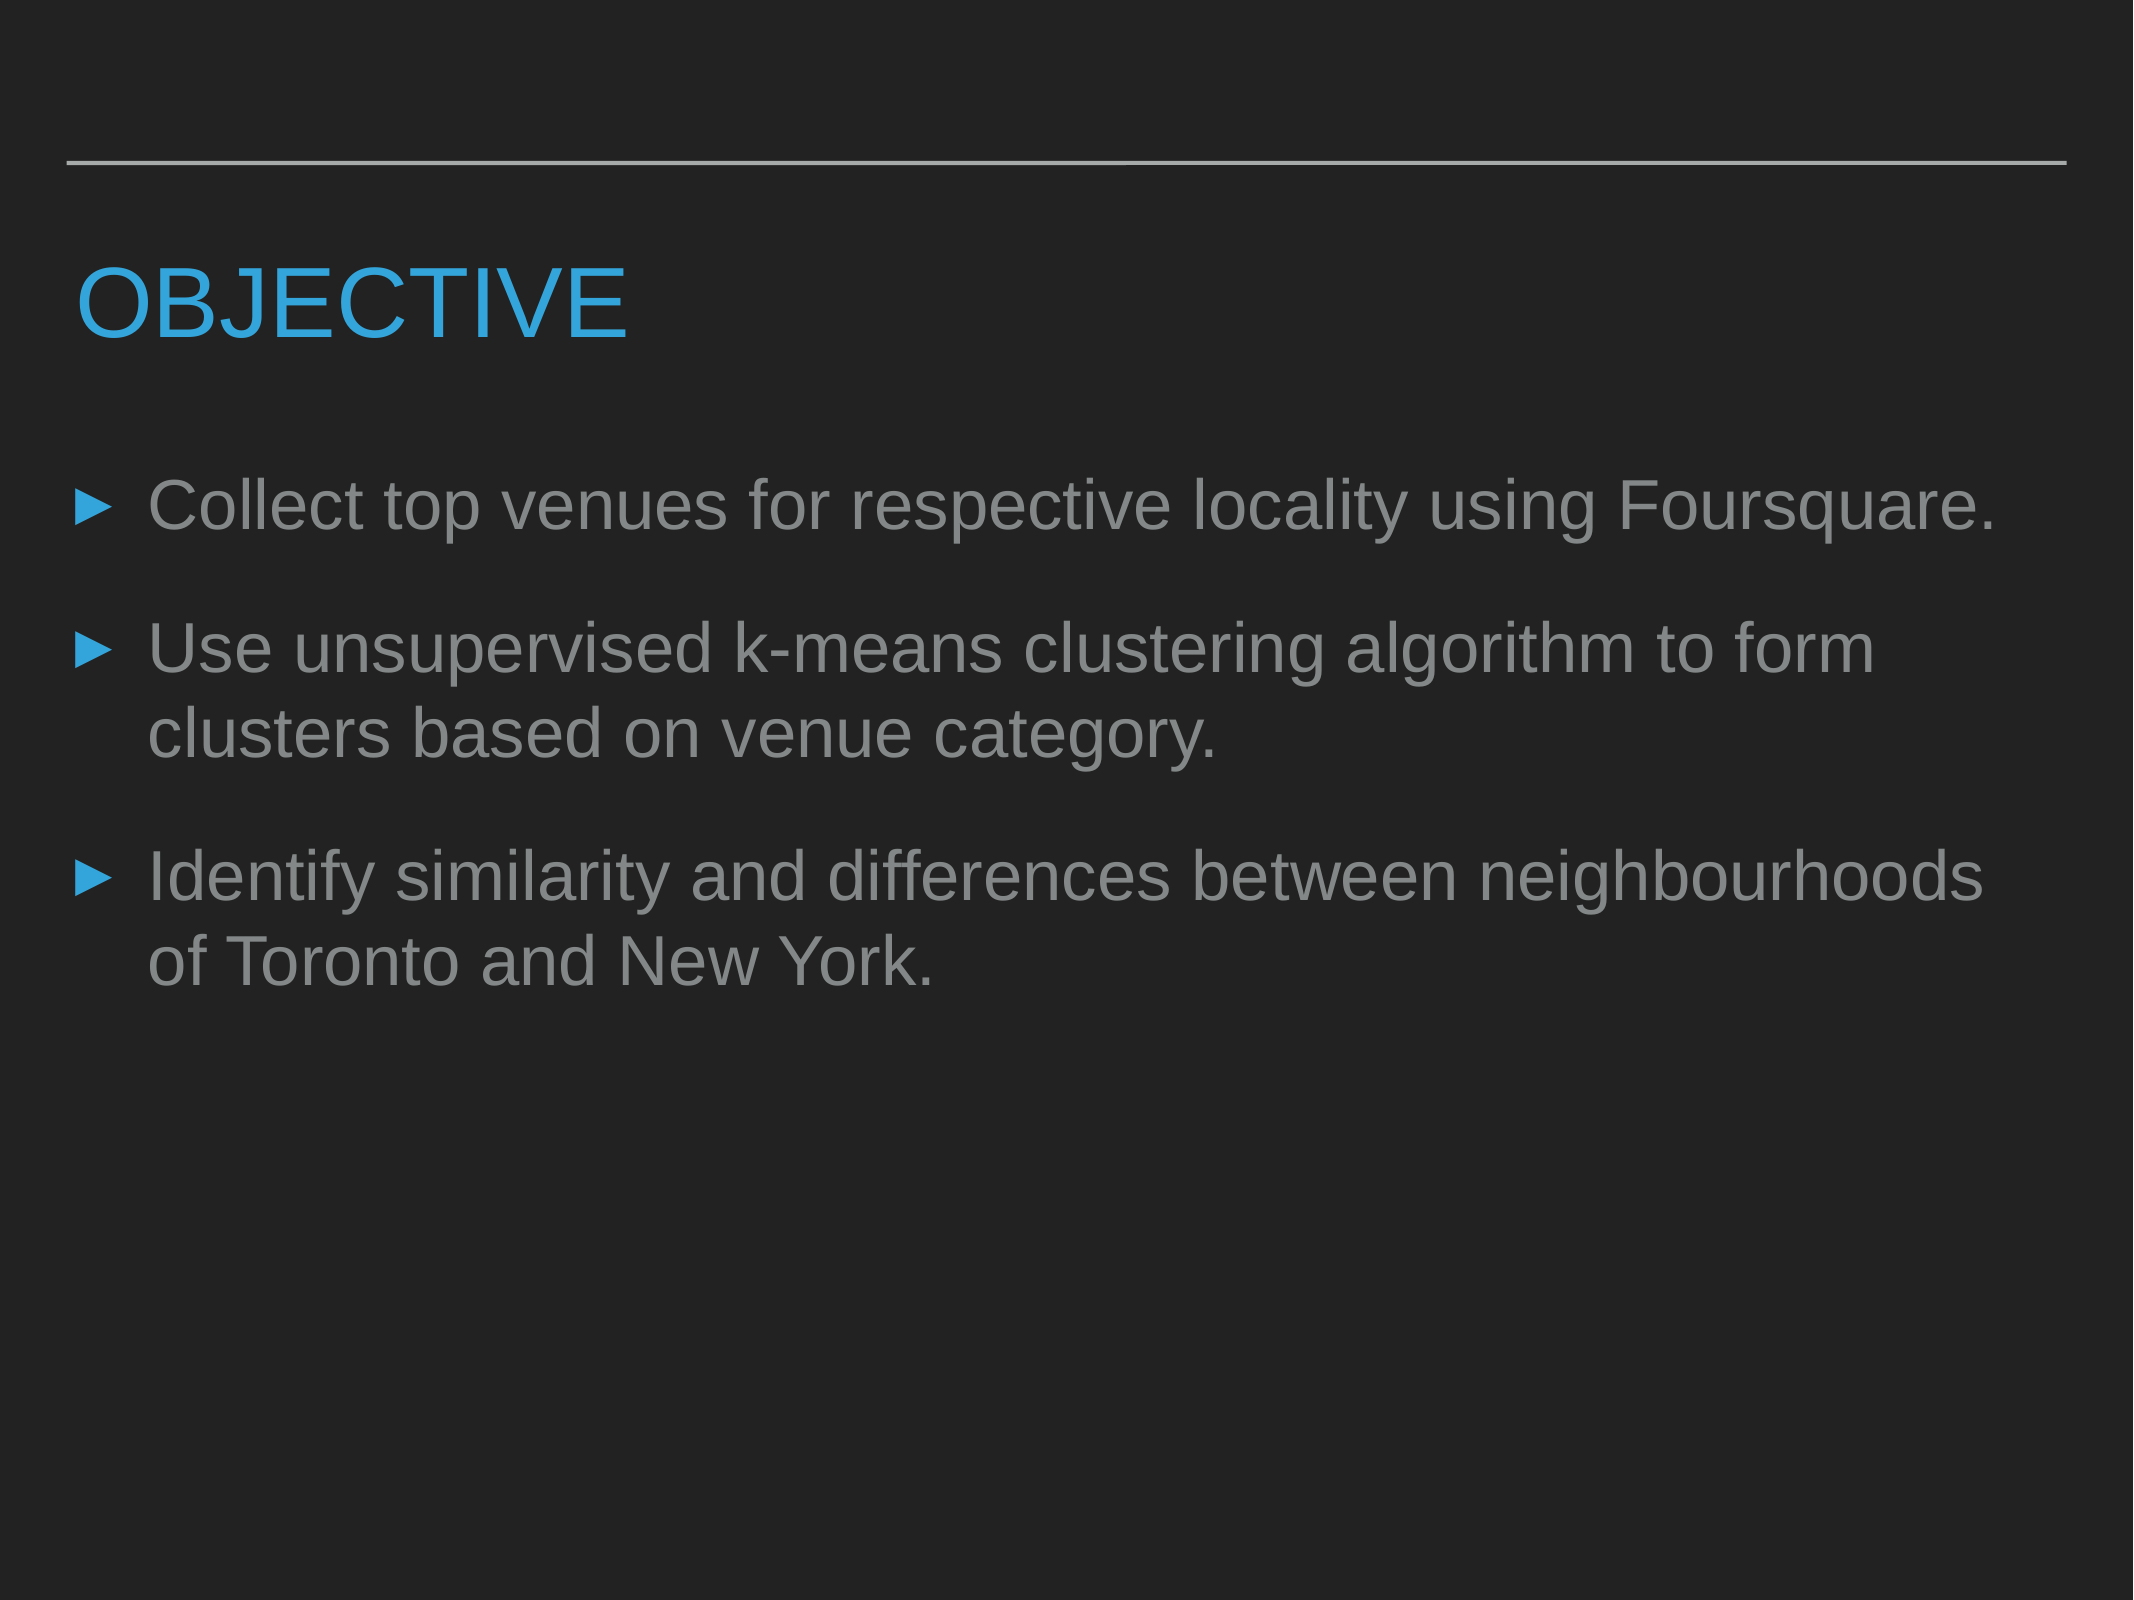

# Objective
Collect top venues for respective locality using Foursquare.
Use unsupervised k-means clustering algorithm to form clusters based on venue category.
Identify similarity and differences between neighbourhoods of Toronto and New York.